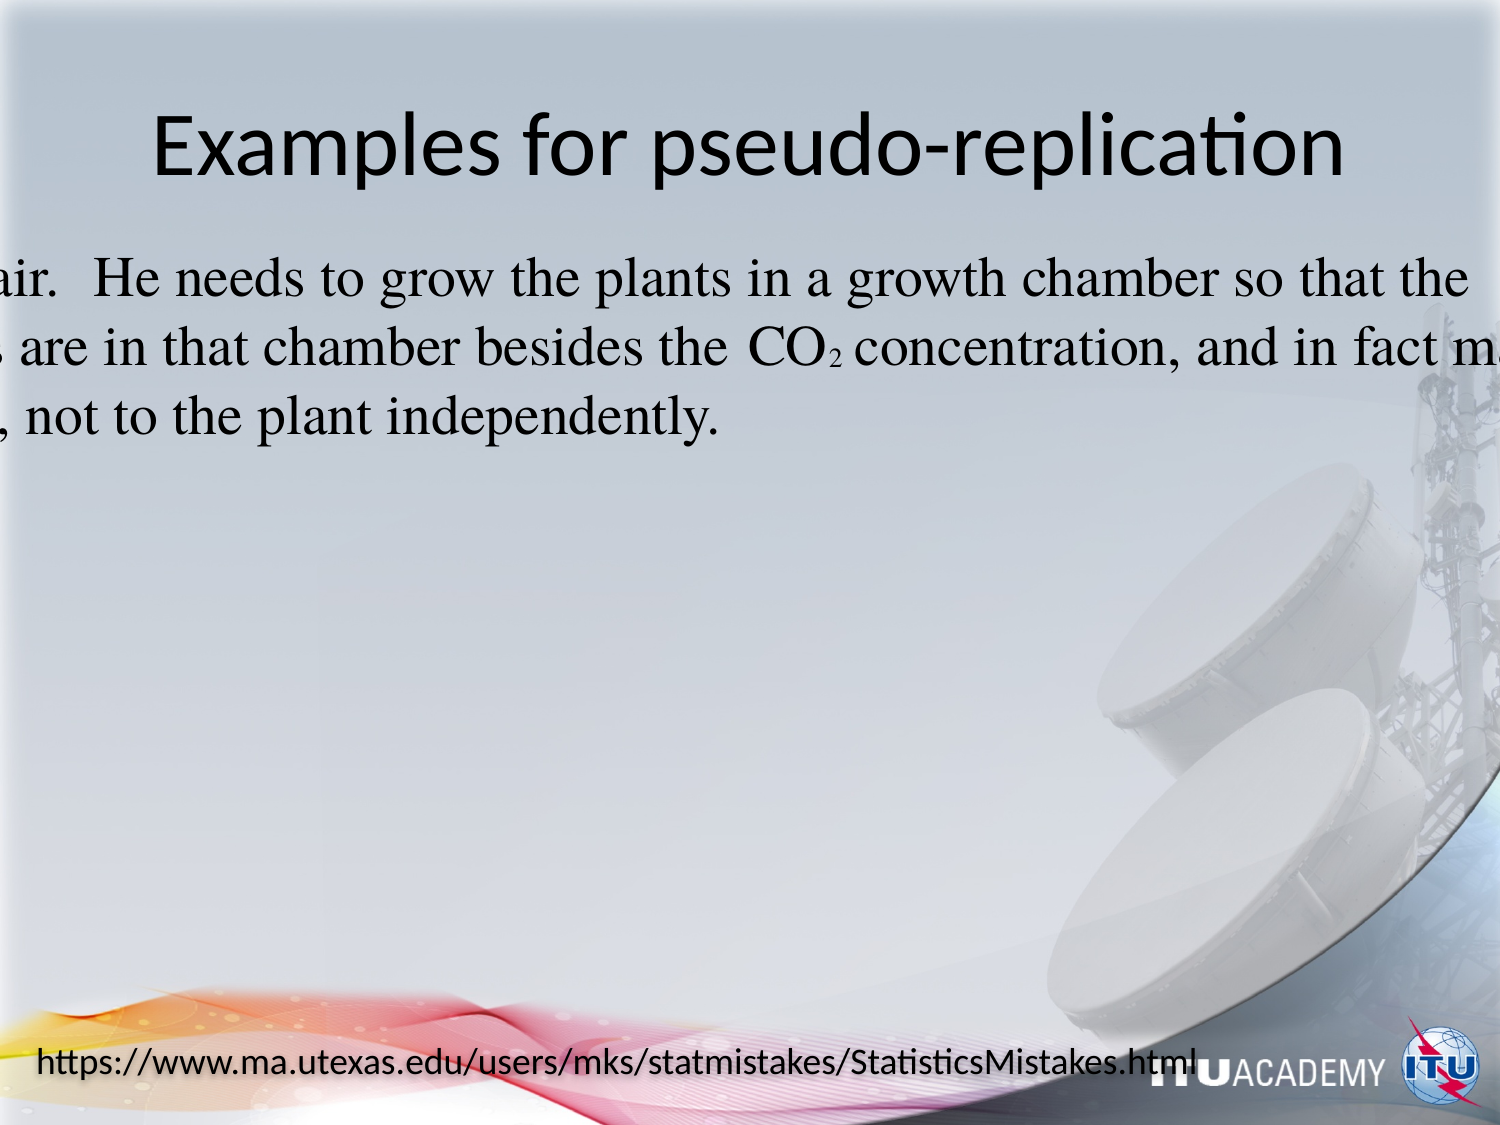

# Examples for pseudo-replication
2. A researcher is studying the effect on plant growth of different concentrations of CO2 in the air.  He needs to grow the plants in a growth chamber so that the  CO2 concentration can be controlled. He has access to only two growth chambers, but each one will hold five plants.  However, since the five plants in each chamber share whatever conditions are in that chamber besides the CO2 concentration, and in fact may also influence each other, they are not independent replicates but are pseudoreplicates. The growth chambers are the experimental units; the treatments are applied to the growth chambers, not to the plant independently.
https://www.ma.utexas.edu/users/mks/statmistakes/StatisticsMistakes.html